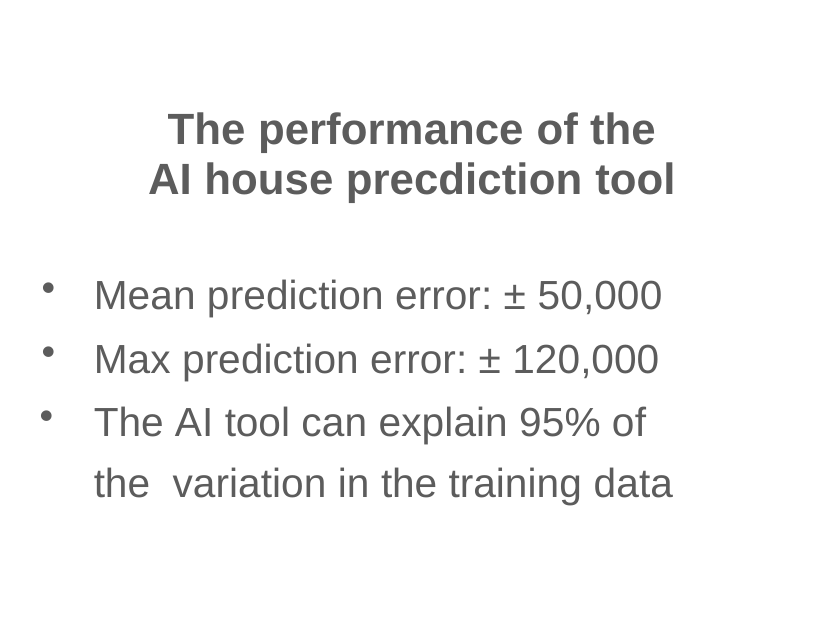

# The performance of the  AI house precdiction tool
Mean prediction error: ± 50,000
Max prediction error: ± 120,000
The AI tool can explain 95% of the  variation in the training data